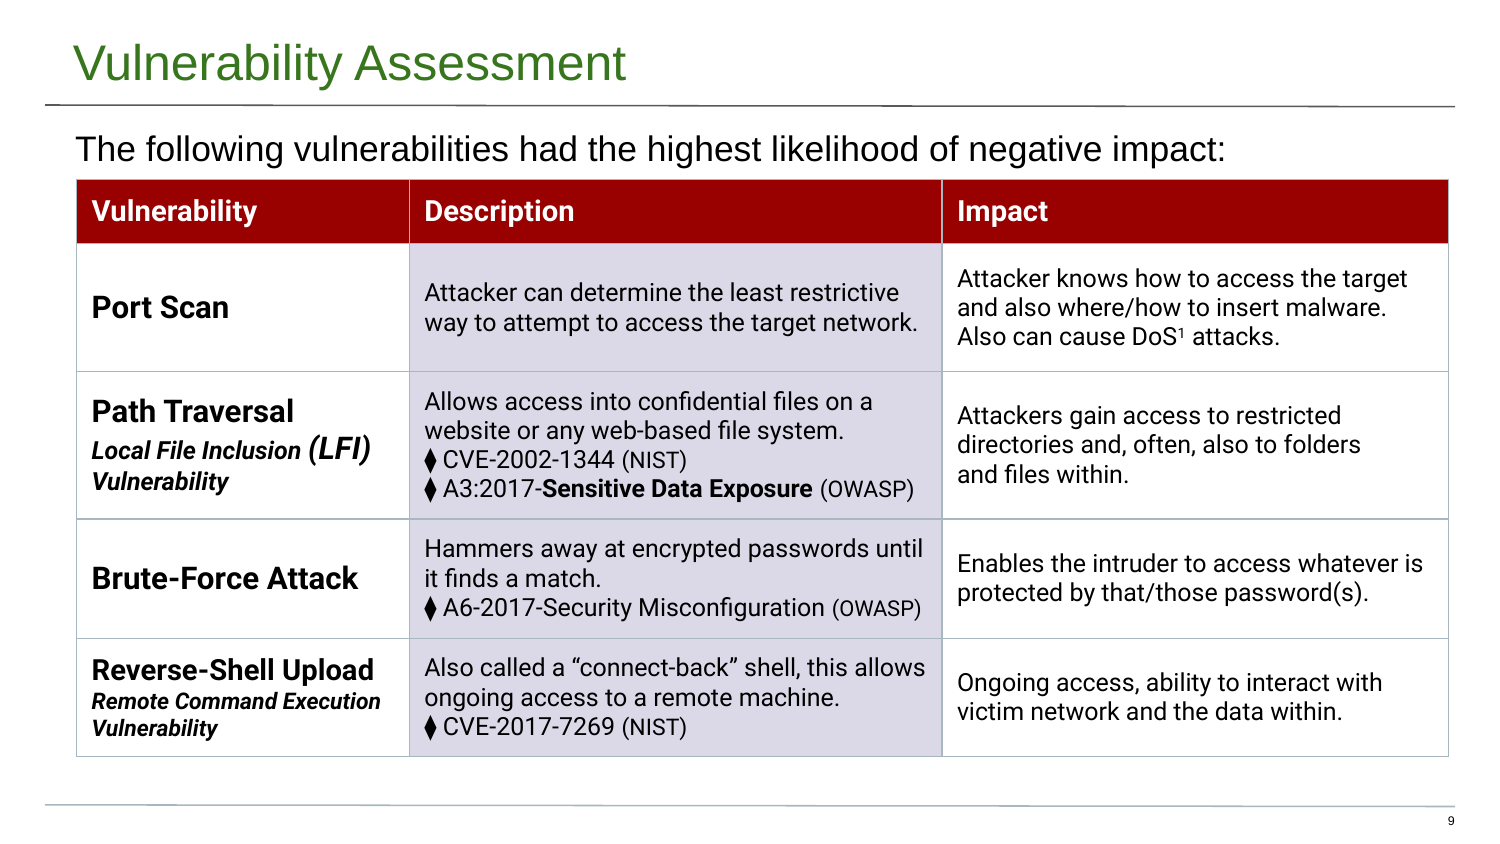

# Vulnerability Assessment
The following vulnerabilities had the highest likelihood of negative impact:
| Vulnerability | Description | Impact |
| --- | --- | --- |
| Port Scan | Attacker can determine the least restrictive way to attempt to access the target network. | Attacker knows how to access the target and also where/how to insert malware. Also can cause DoS1 attacks. |
| Path Traversal Local File Inclusion (LFI) Vulnerability | Allows access into confidential files on a website or any web-based file system. ⧫ CVE-2002-1344 (NIST) ⧫ A3:2017-Sensitive Data Exposure (OWASP) | Attackers gain access to restricted directories and, often, also to folders and files within. |
| Brute-Force Attack | Hammers away at encrypted passwords until it finds a match. ⧫ A6-2017-Security Misconfiguration (OWASP) | Enables the intruder to access whatever is protected by that/those password(s). |
| Reverse-Shell Upload Remote Command Execution Vulnerability | Also called a “connect-back” shell, this allows ongoing access to a remote machine. ⧫ CVE-2017-7269 (NIST) | Ongoing access, ability to interact with victim network and the data within. |

9